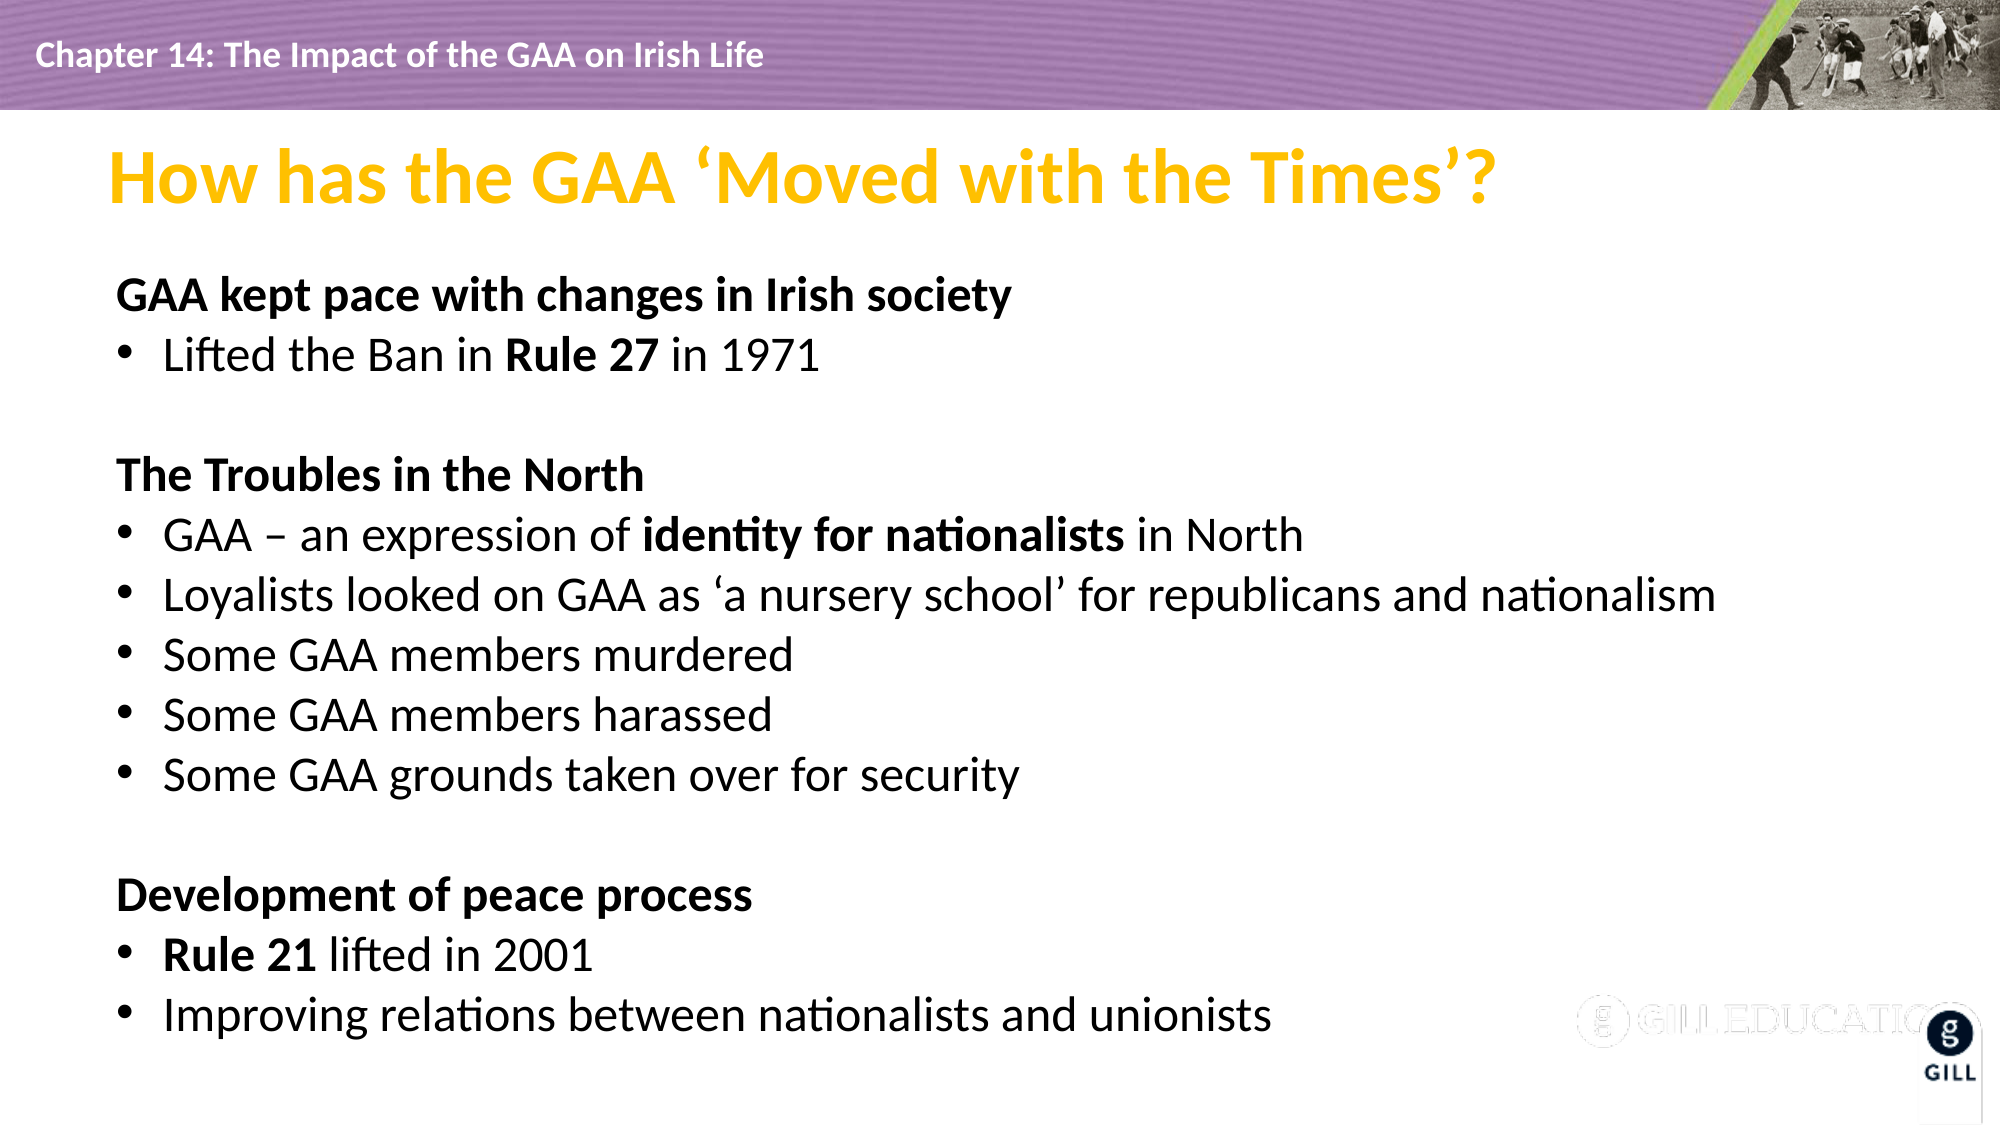

# How has the GAA ‘Moved with the Times’?
GAA kept pace with changes in Irish society
Lifted the Ban in Rule 27 in 1971

The Troubles in the North
GAA – an expression of identity for nationalists in North
Loyalists looked on GAA as ‘a nursery school’ for republicans and nationalism
Some GAA members murdered
Some GAA members harassed
Some GAA grounds taken over for security

Development of peace process
Rule 21 lifted in 2001
Improving relations between nationalists and unionists